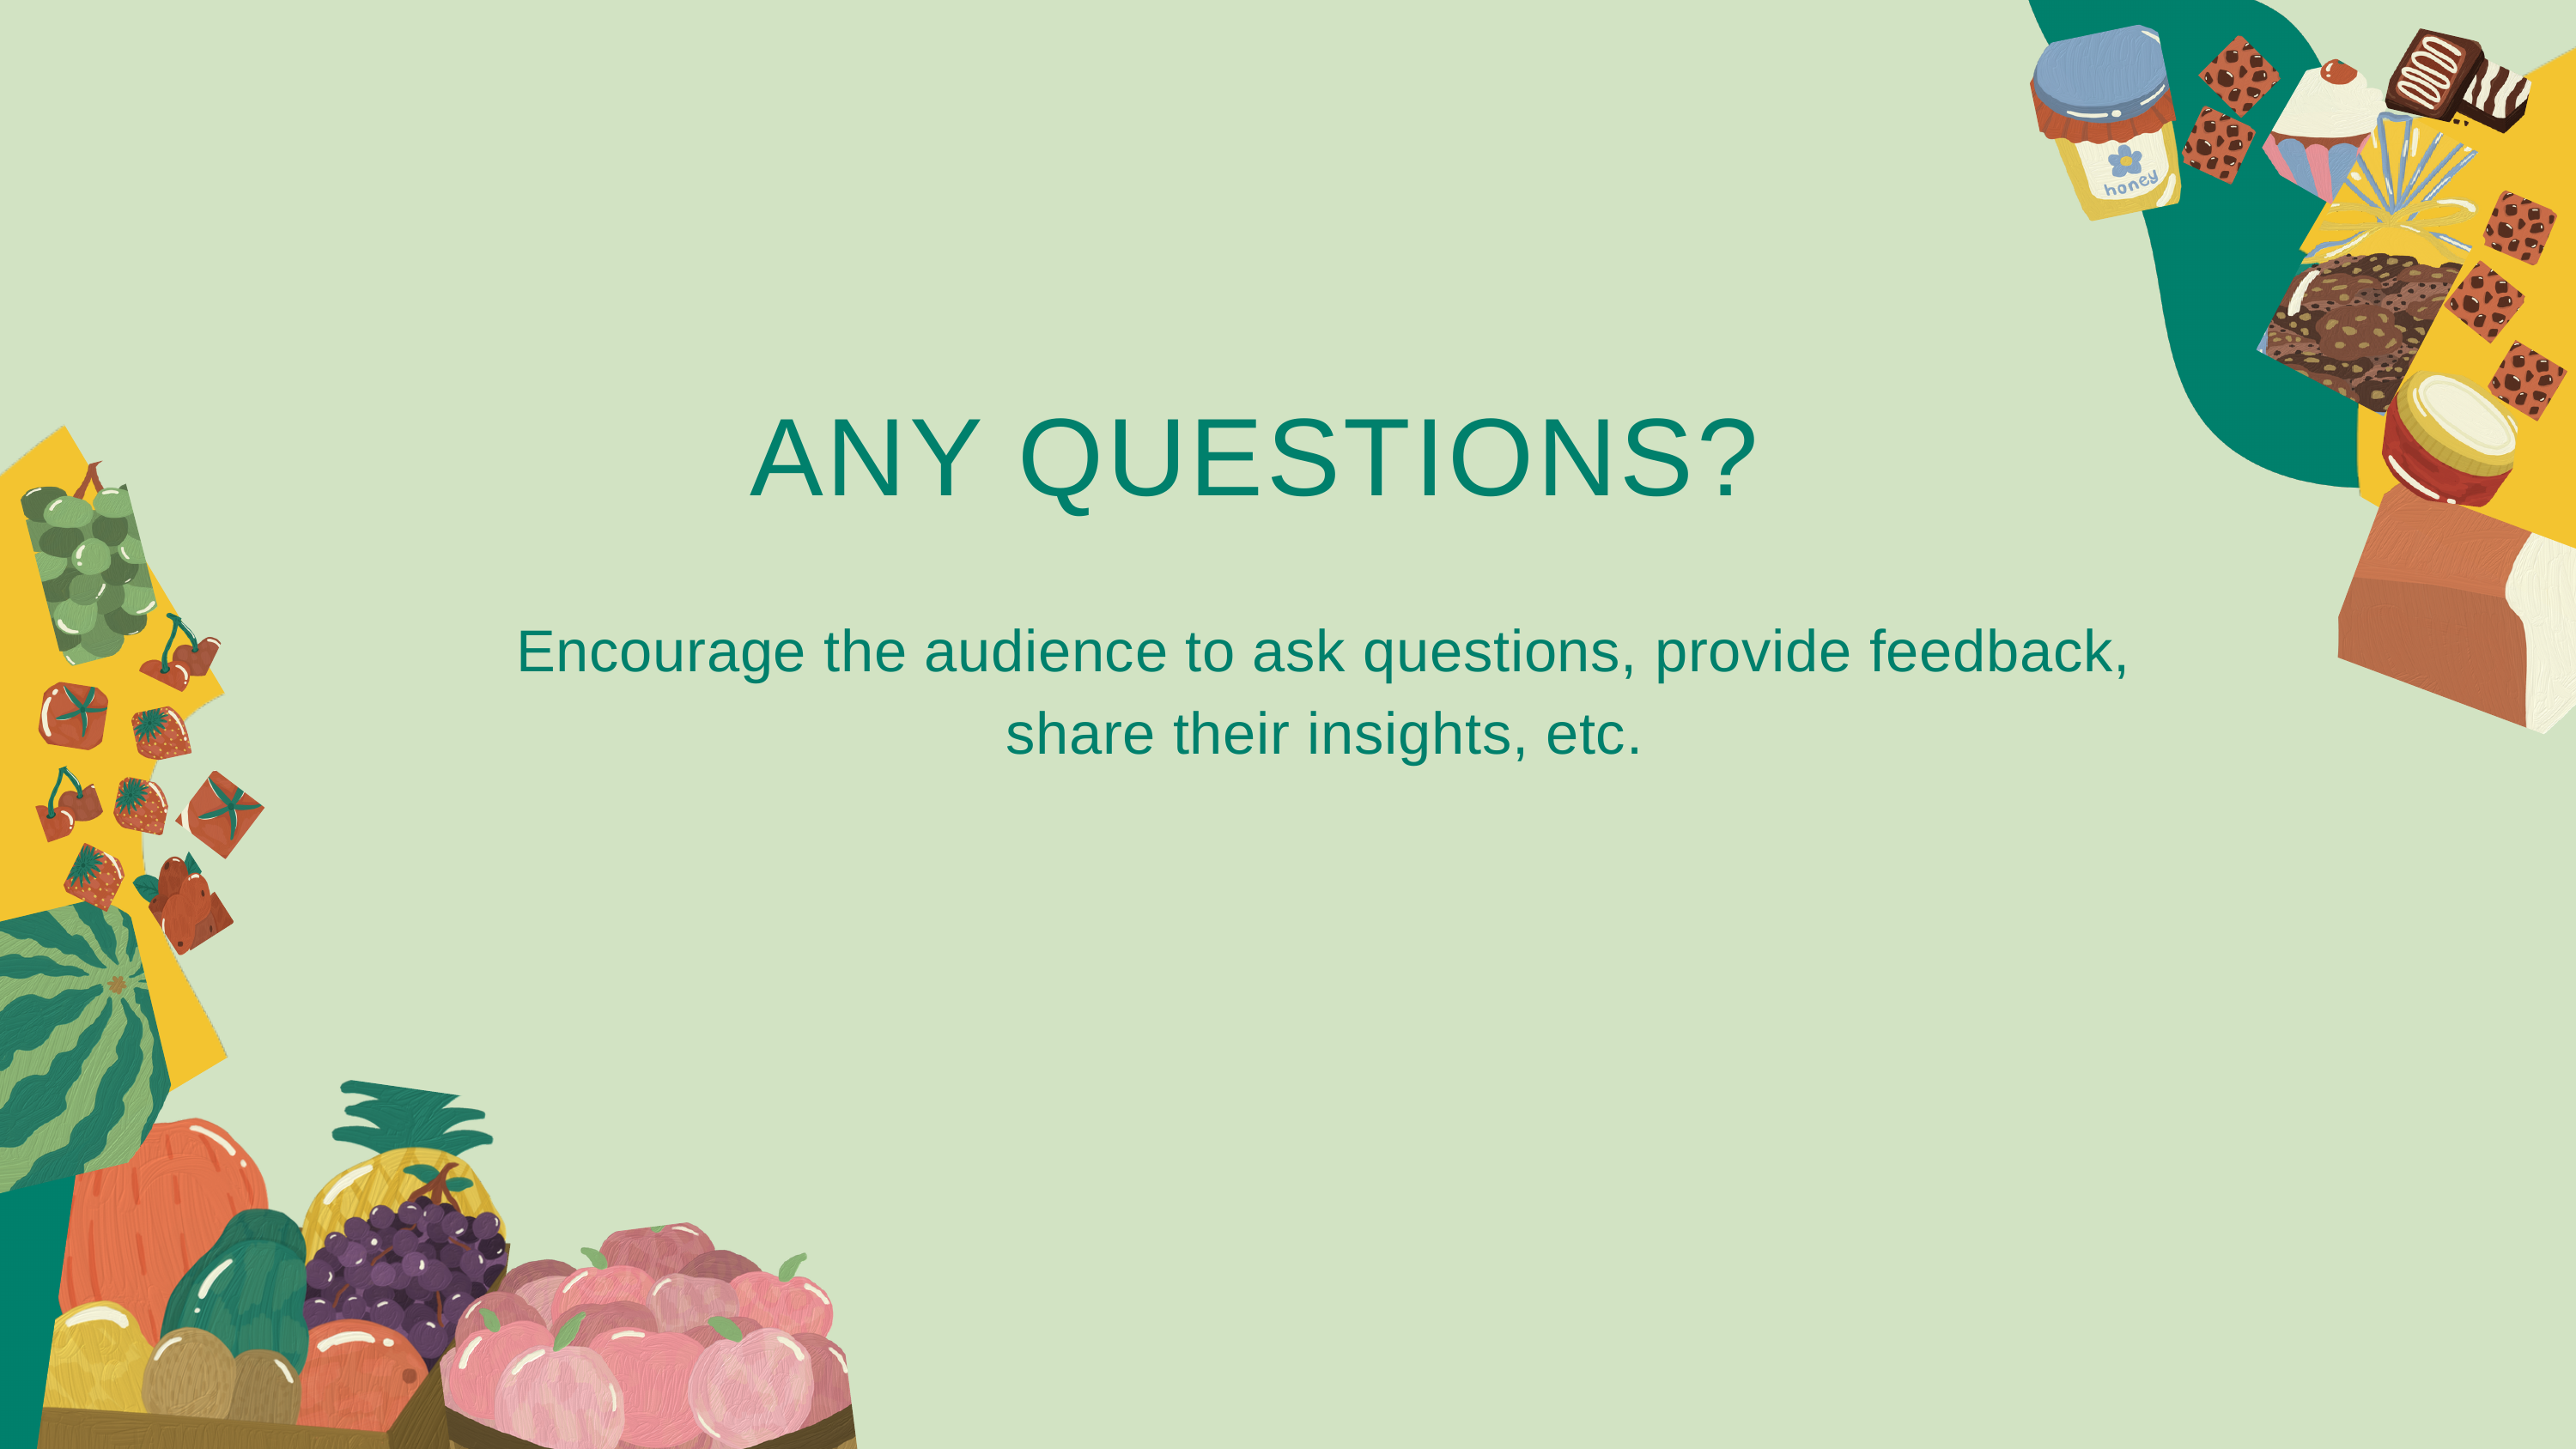

ANY QUESTIONS?

Encourage the audience to ask questions, provide feedback, share their insights, etc.